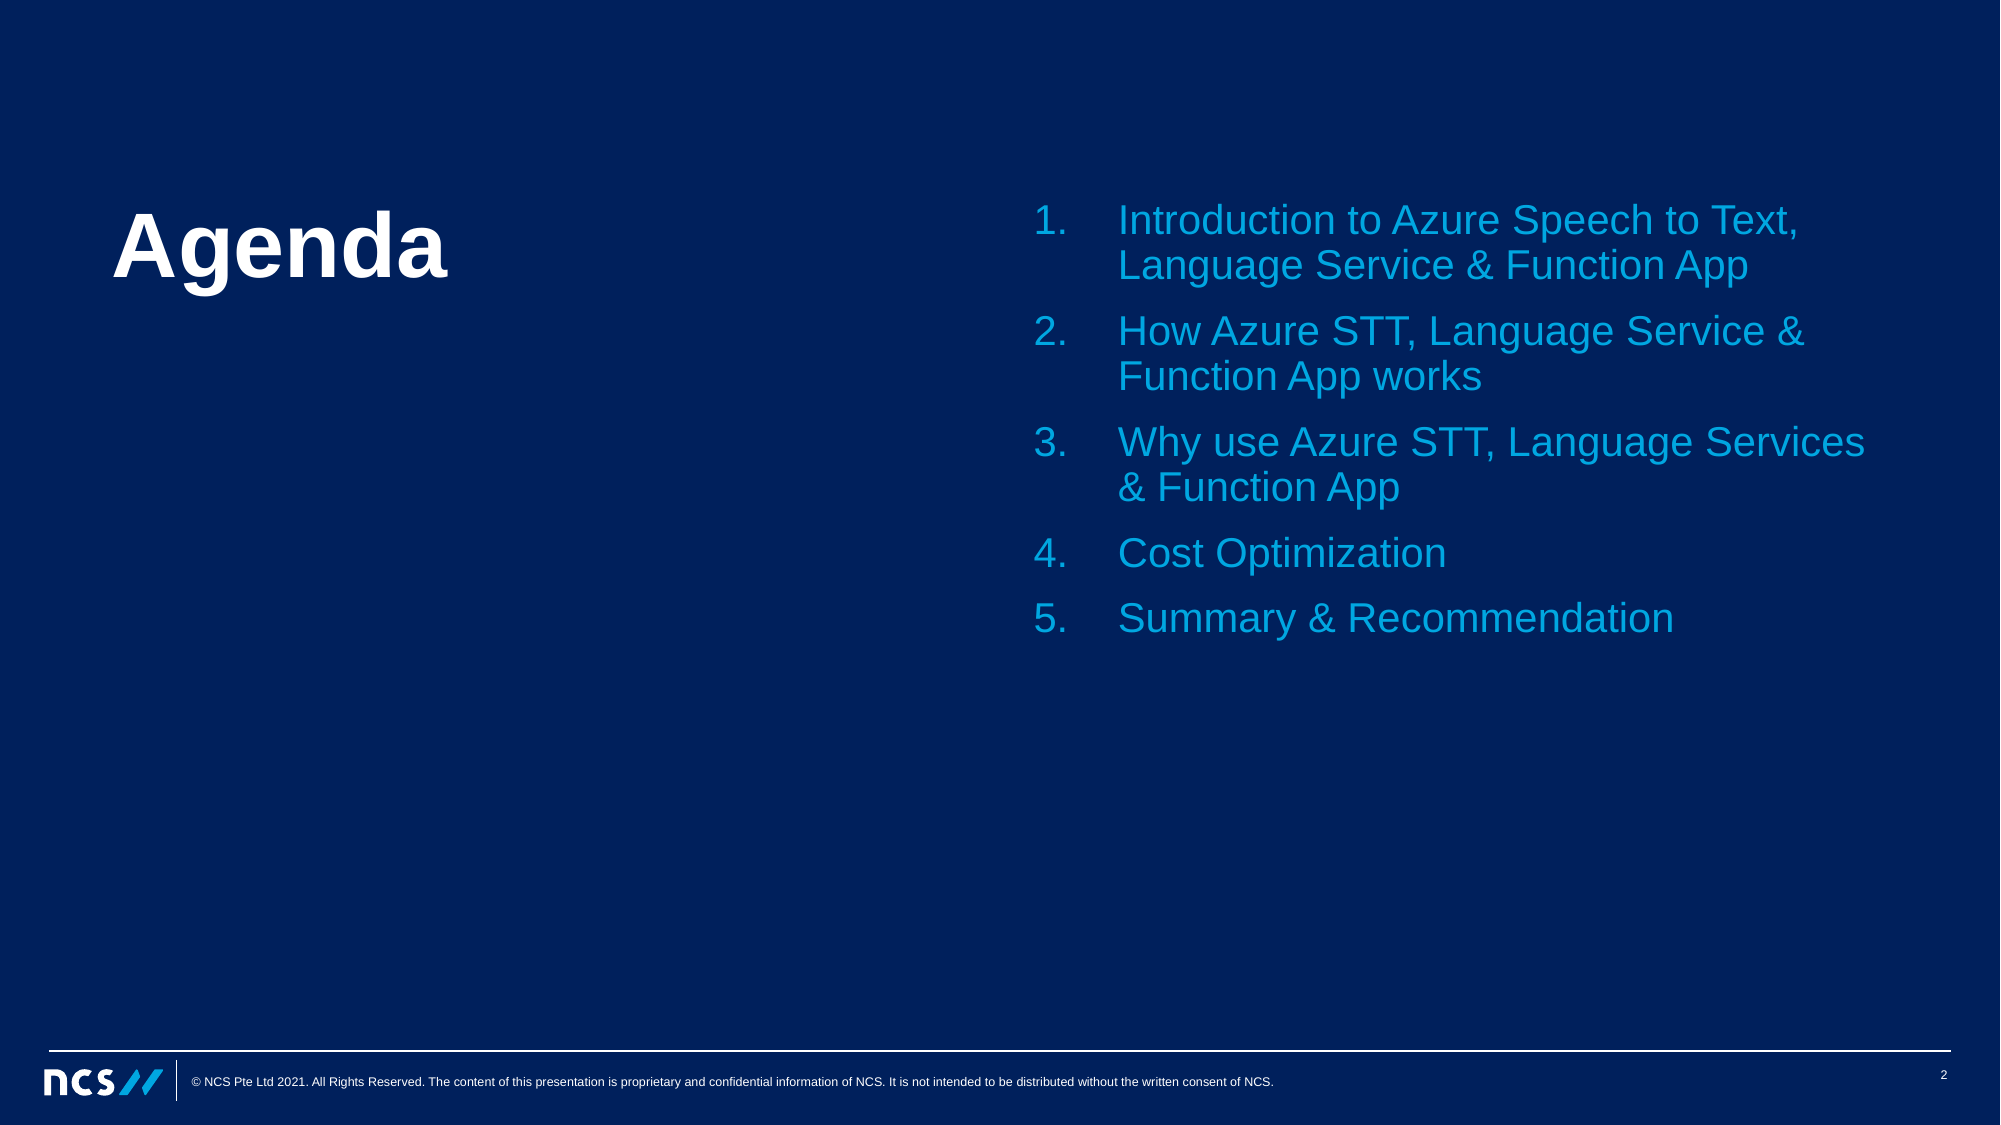

Agenda
Introduction to Azure Speech to Text, Language Service & Function App
How Azure STT, Language Service & Function App works
Why use Azure STT, Language Services & Function App
Cost Optimization
Summary & Recommendation